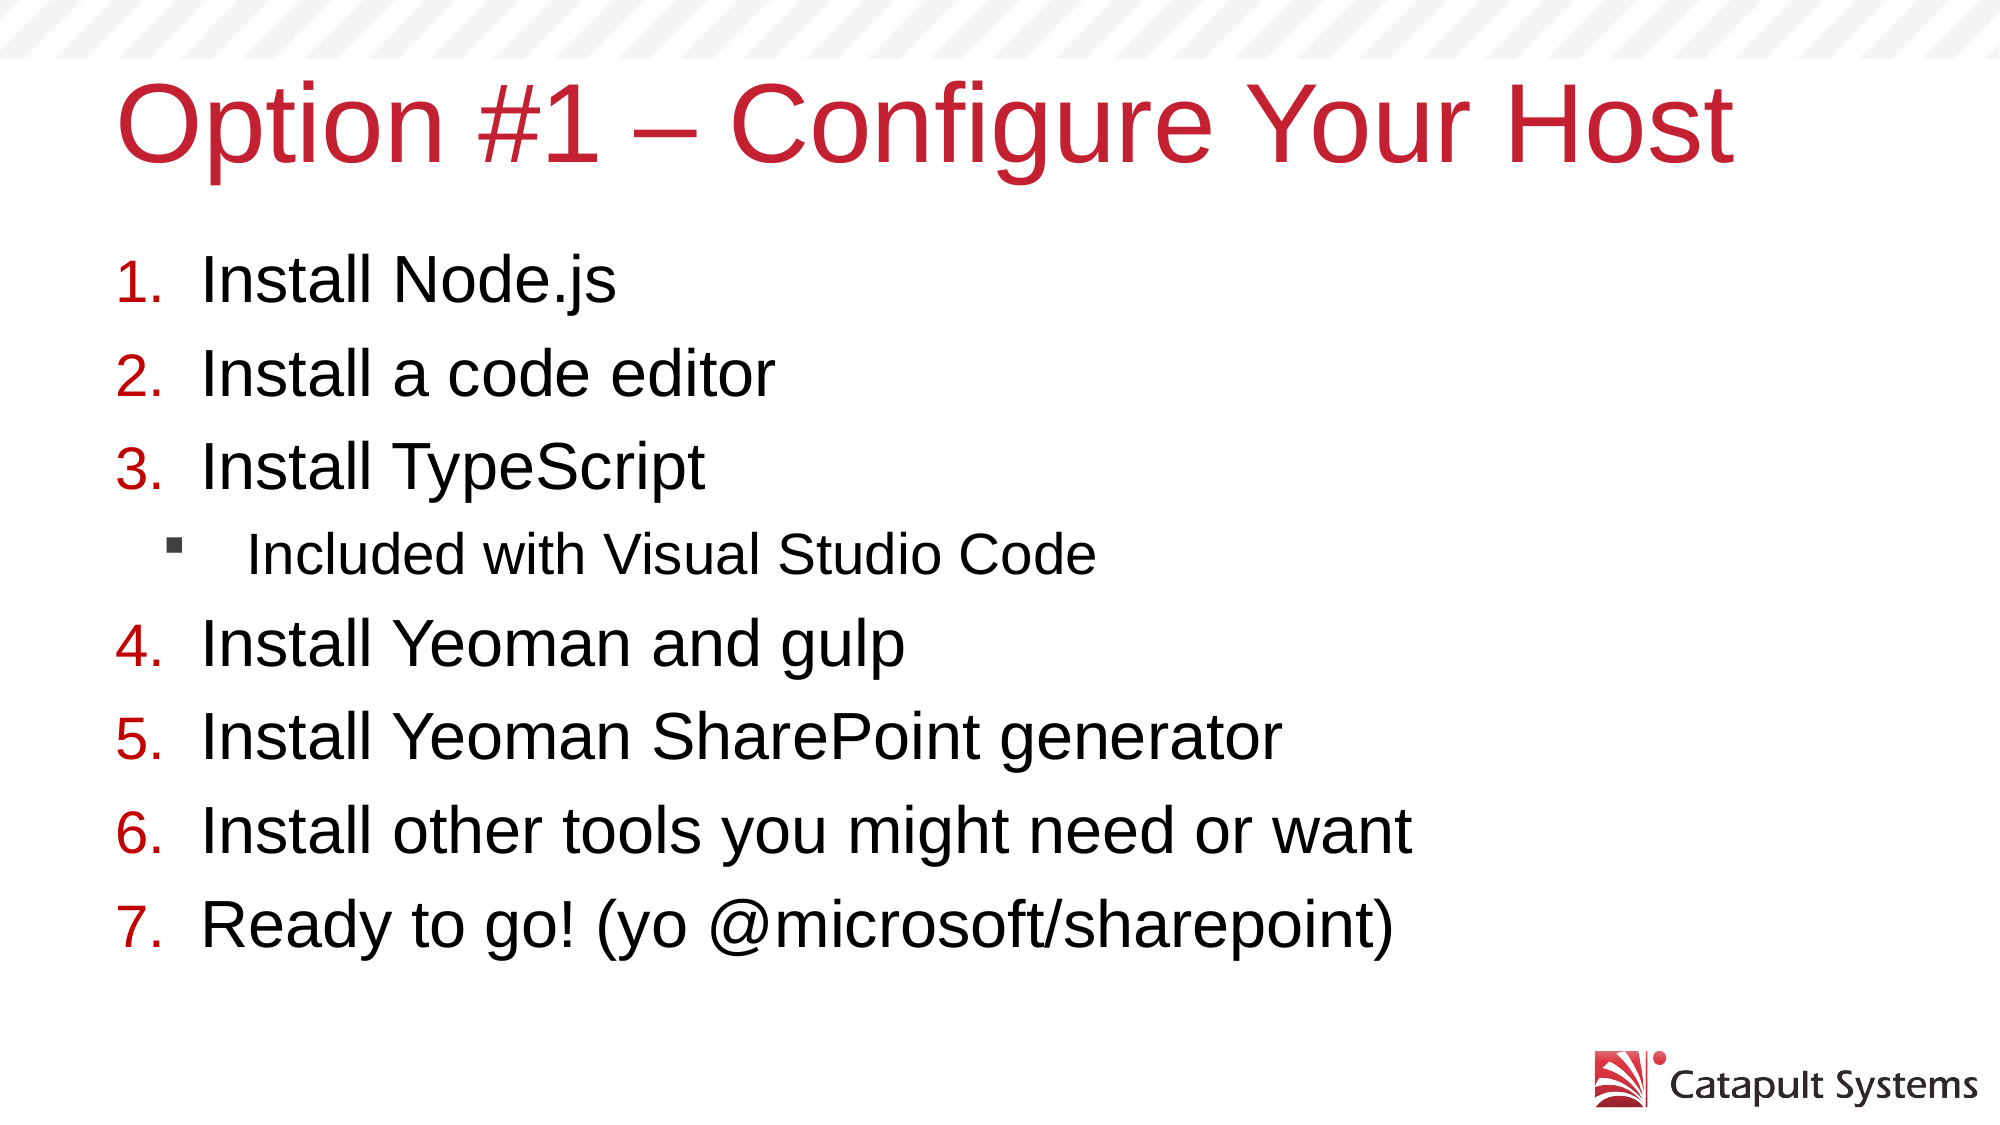

# Option #1 – Configure Your Host
Install Node.js
Install a code editor
Install TypeScript
Included with Visual Studio Code
Install Yeoman and gulp
Install Yeoman SharePoint generator
Install other tools you might need or want
Ready to go! (yo @microsoft/sharepoint)